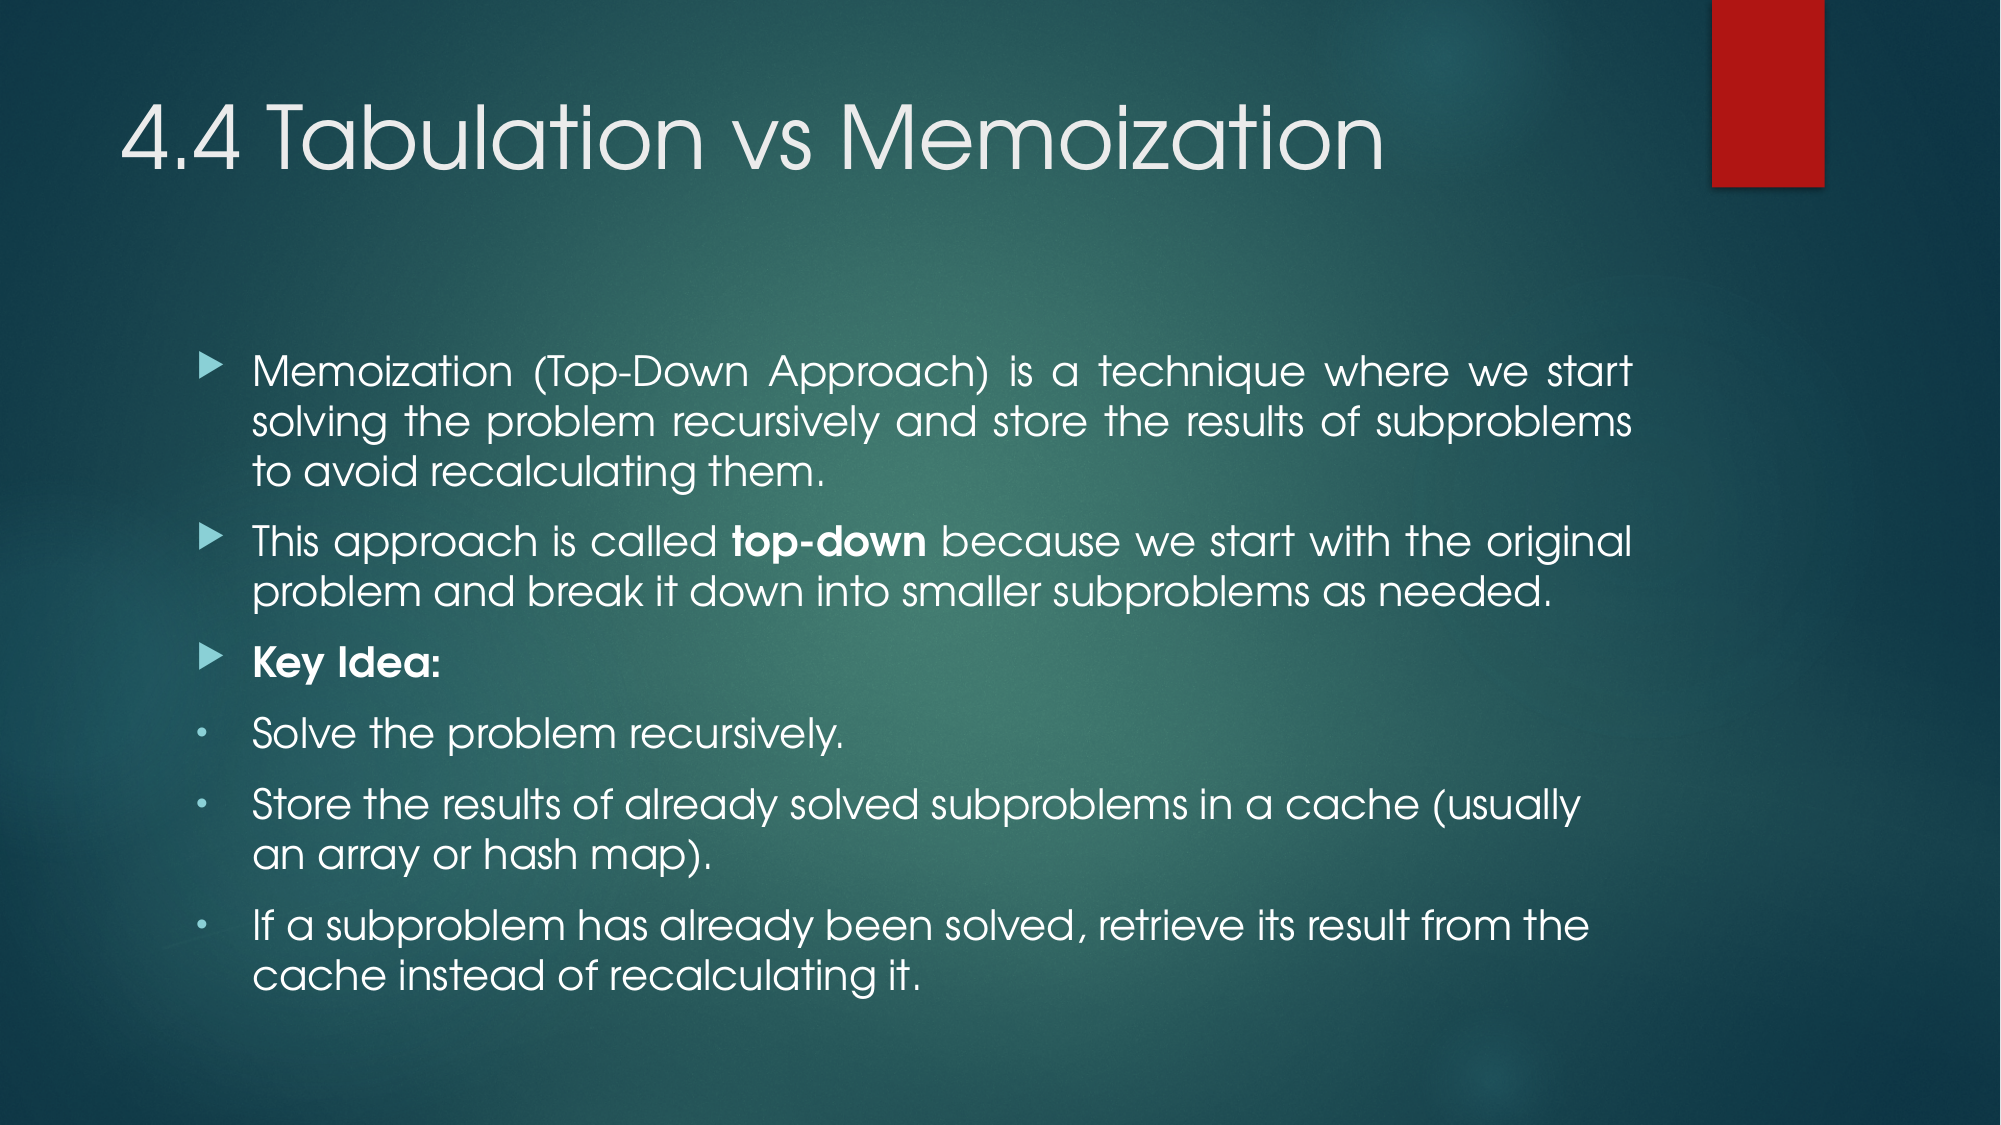

# 4.4 Tabulation vs Memoization
Memoization (Top-Down Approach) is a technique where we start solving the problem recursively and store the results of subproblems to avoid recalculating them.
This approach is called top-down because we start with the original problem and break it down into smaller subproblems as needed.
Key Idea:
Solve the problem recursively.
Store the results of already solved subproblems in a cache (usually an array or hash map).
If a subproblem has already been solved, retrieve its result from the cache instead of recalculating it.